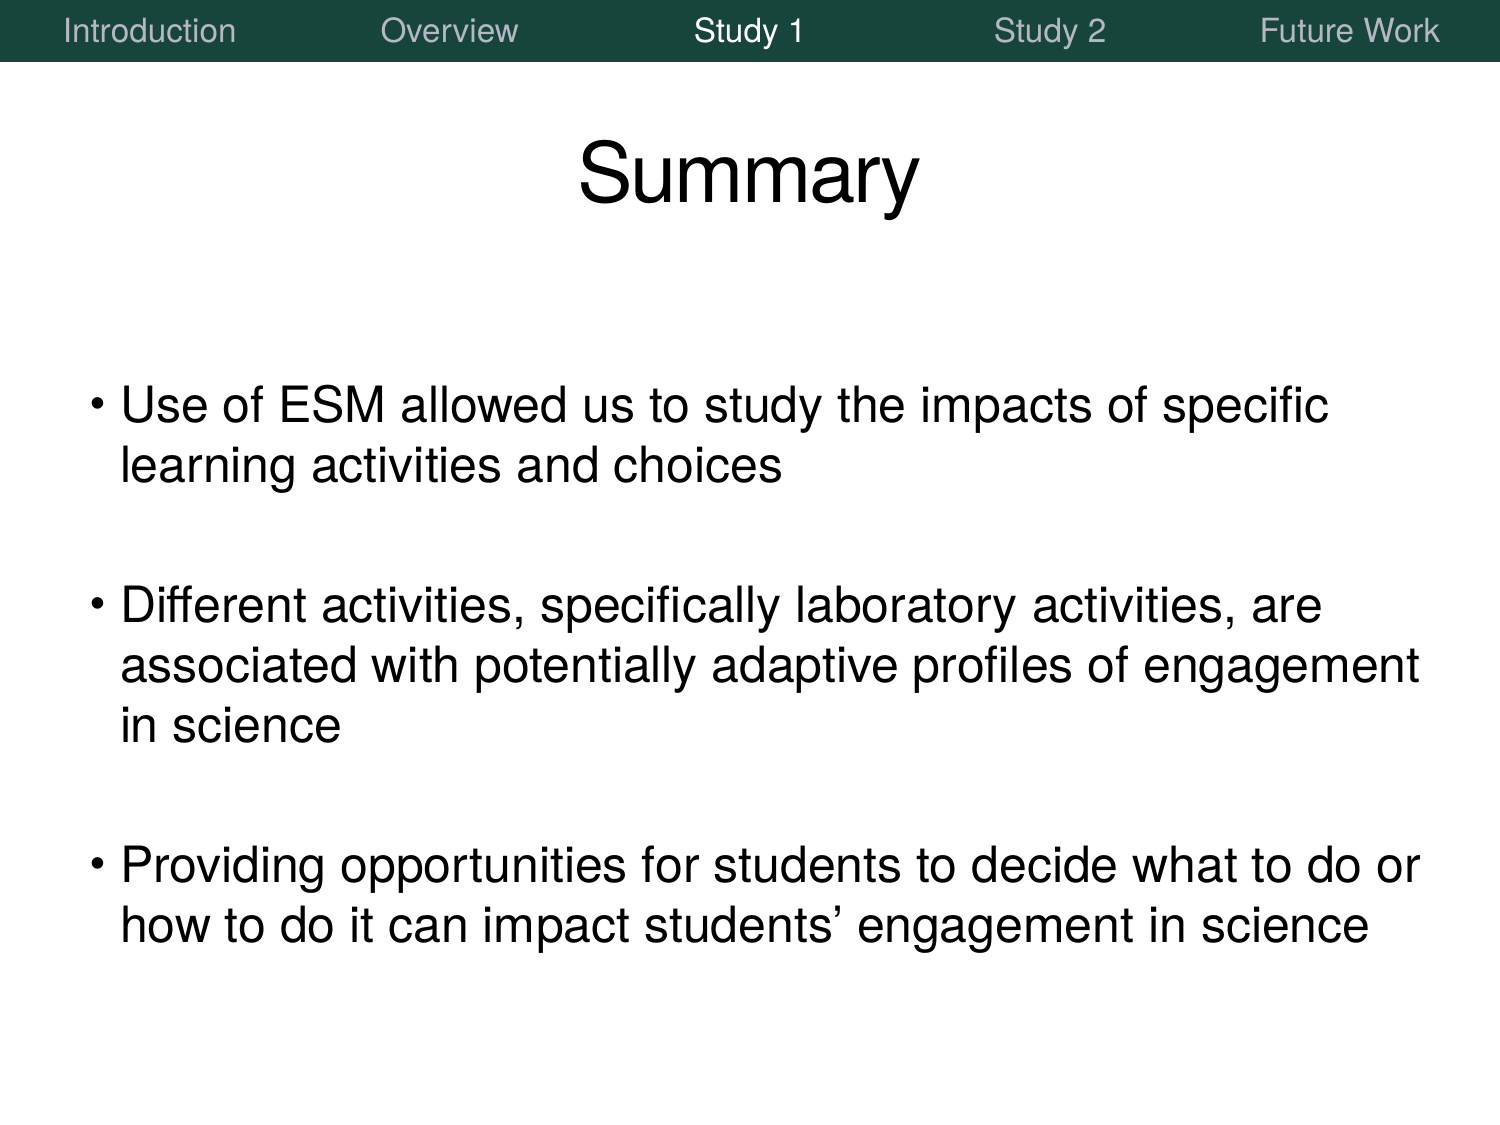

| Introduction | Overview | Study 1 | Study 2 | Future Work |
| --- | --- | --- | --- | --- |
# Summary
Use of ESM allowed us to study the impacts of specific learning activities and choices

Different activities, specifically laboratory activities, are associated with potentially adaptive profiles of engagement in science

Providing opportunities for students to decide what to do or how to do it can impact students’ engagement in science